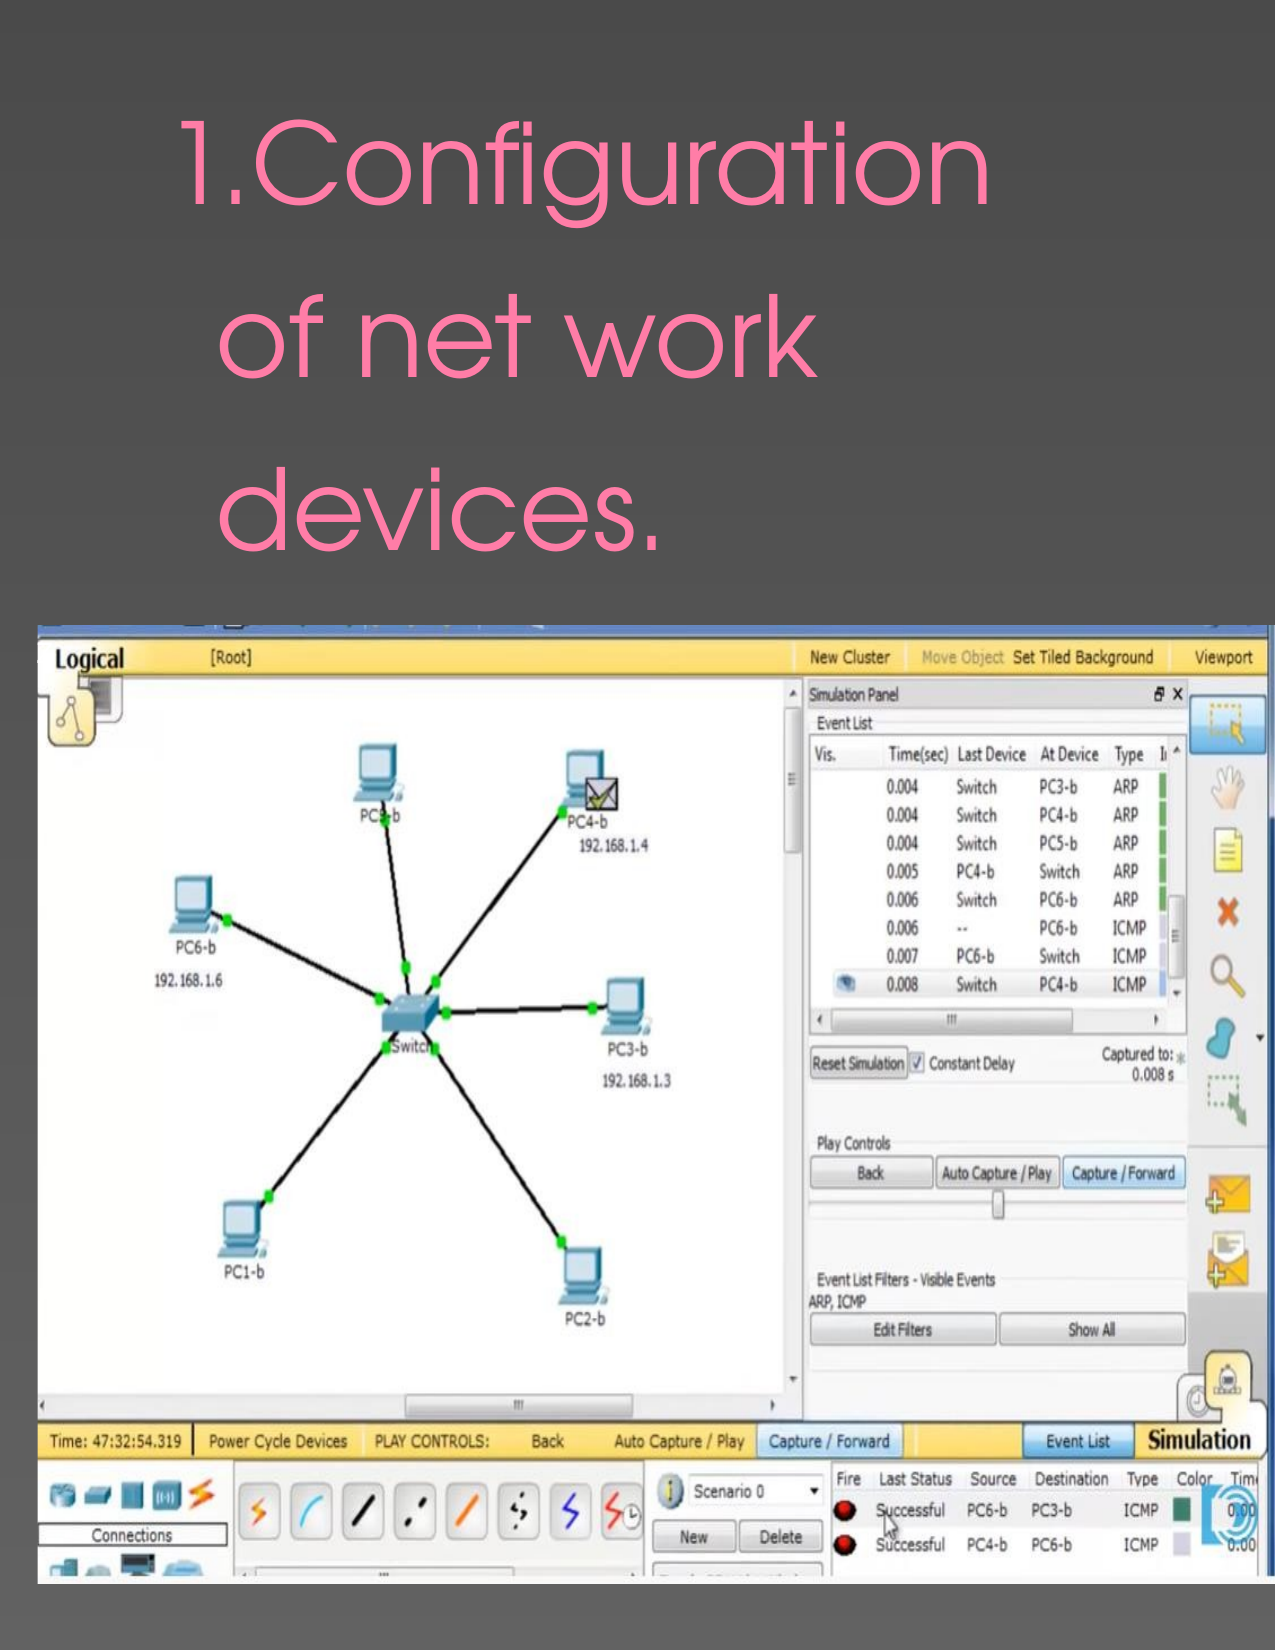

# 1.Configuration of net work devices.
z